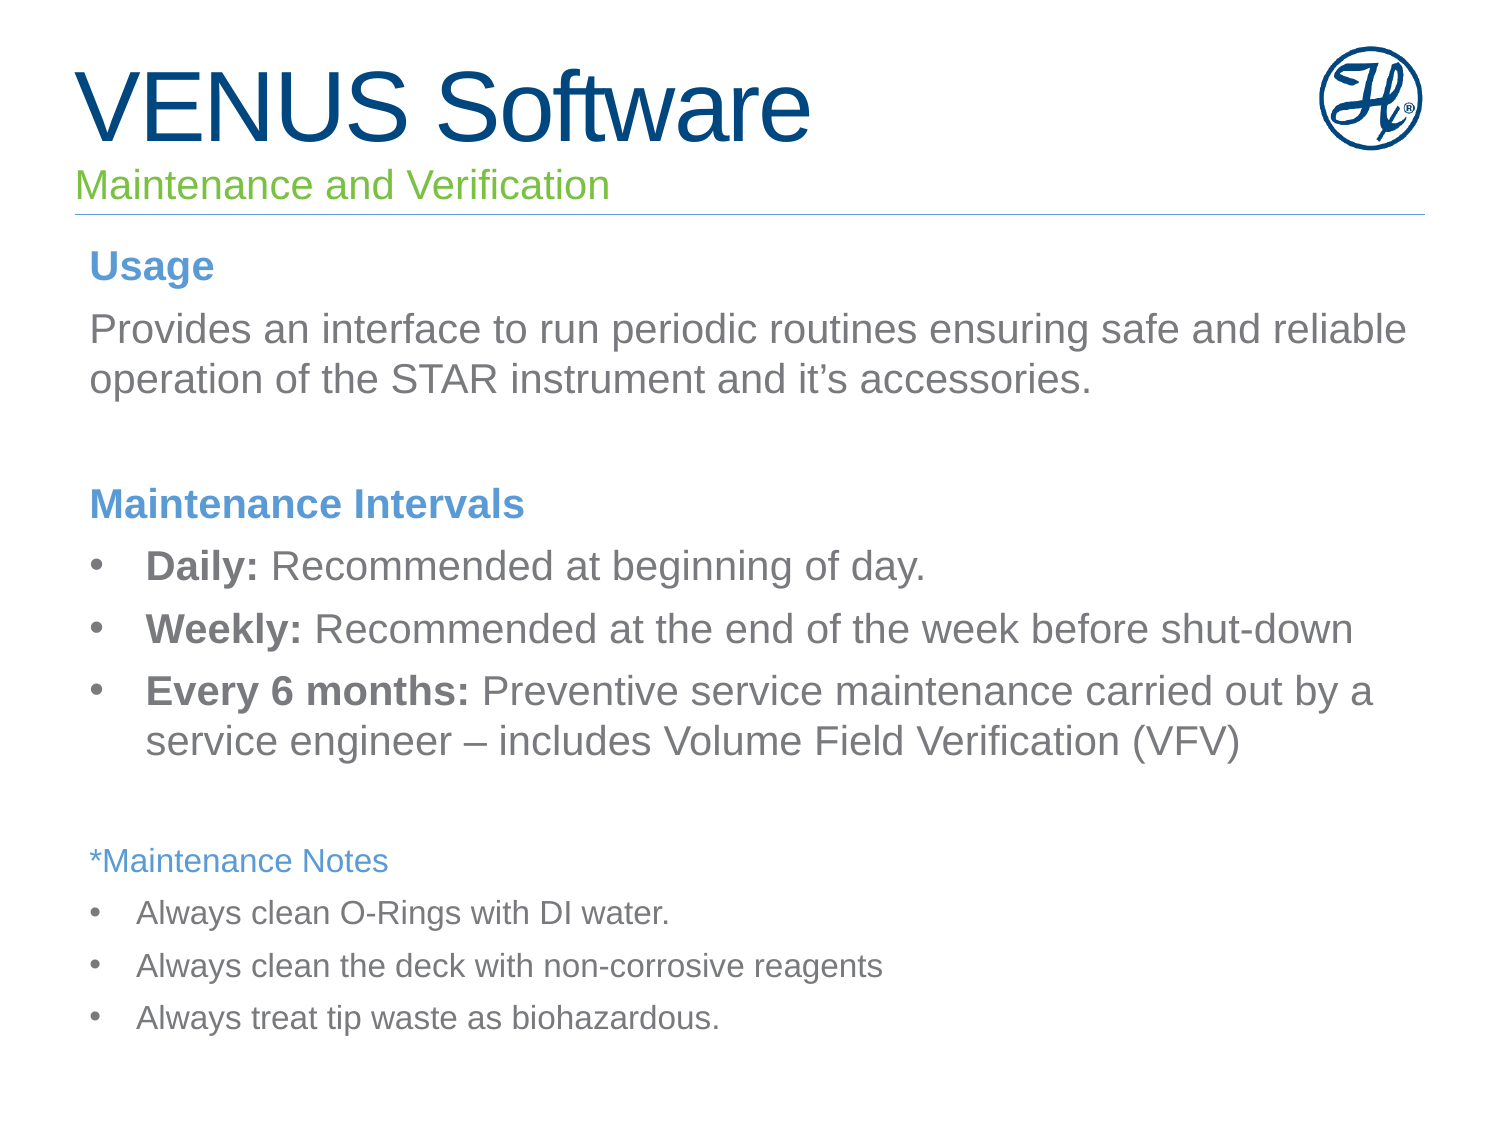

# VENUS Software
Maintenance and Verification
Usage
Provides an interface to run periodic routines ensuring safe and reliable operation of the STAR instrument and it’s accessories.

Maintenance Intervals
Daily: Recommended at beginning of day.
Weekly: Recommended at the end of the week before shut-down
Every 6 months: Preventive service maintenance carried out by a service engineer – includes Volume Field Verification (VFV)

*Maintenance Notes
Always clean O-Rings with DI water.
Always clean the deck with non-corrosive reagents
Always treat tip waste as biohazardous.